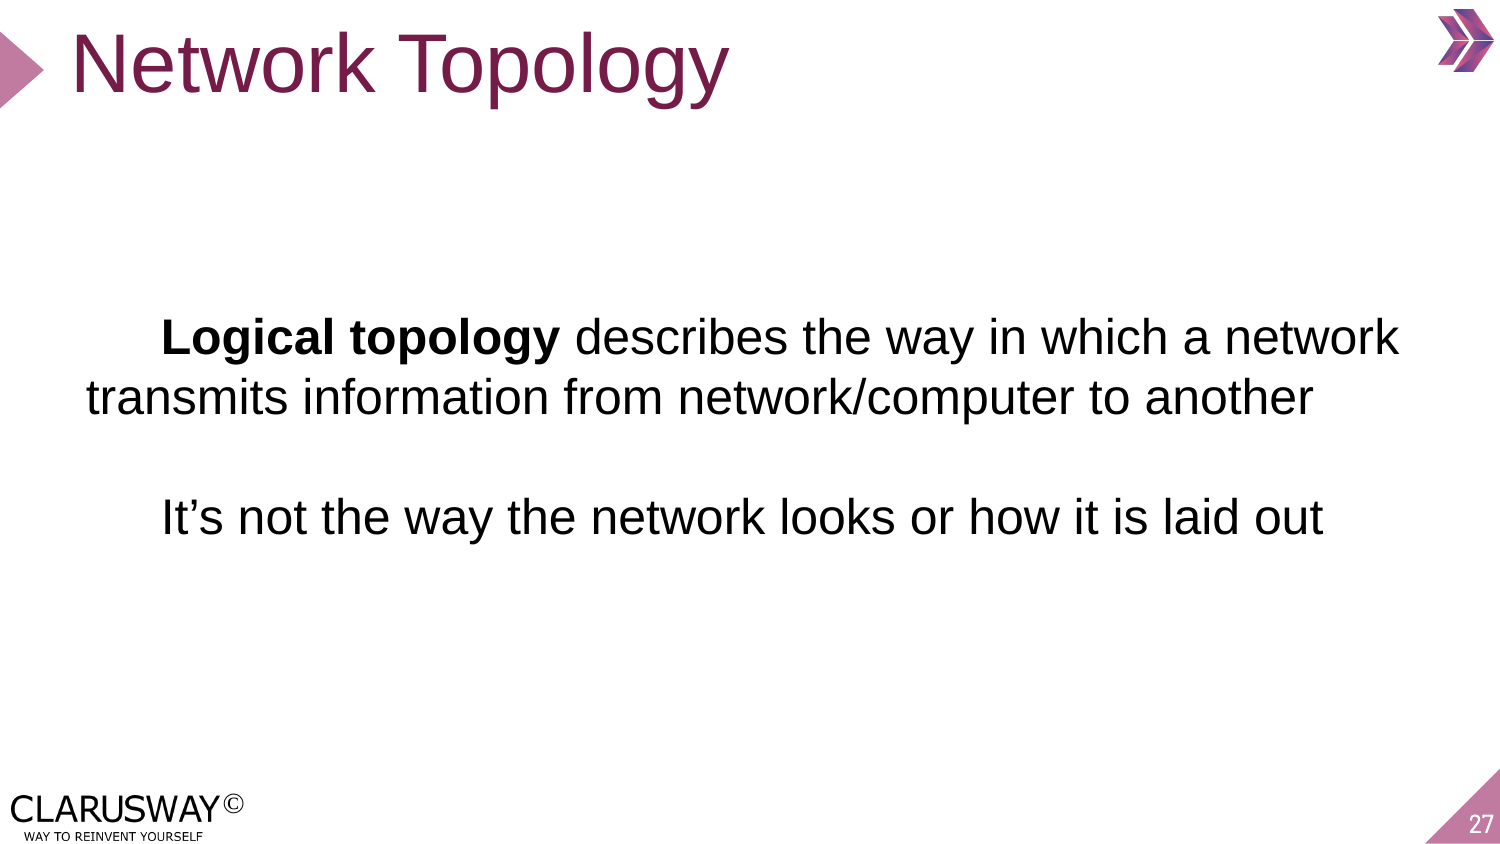

# Network Topology
Logical topology describes the way in which a network transmits information from network/computer to another

It’s not the way the network looks or how it is laid out

27